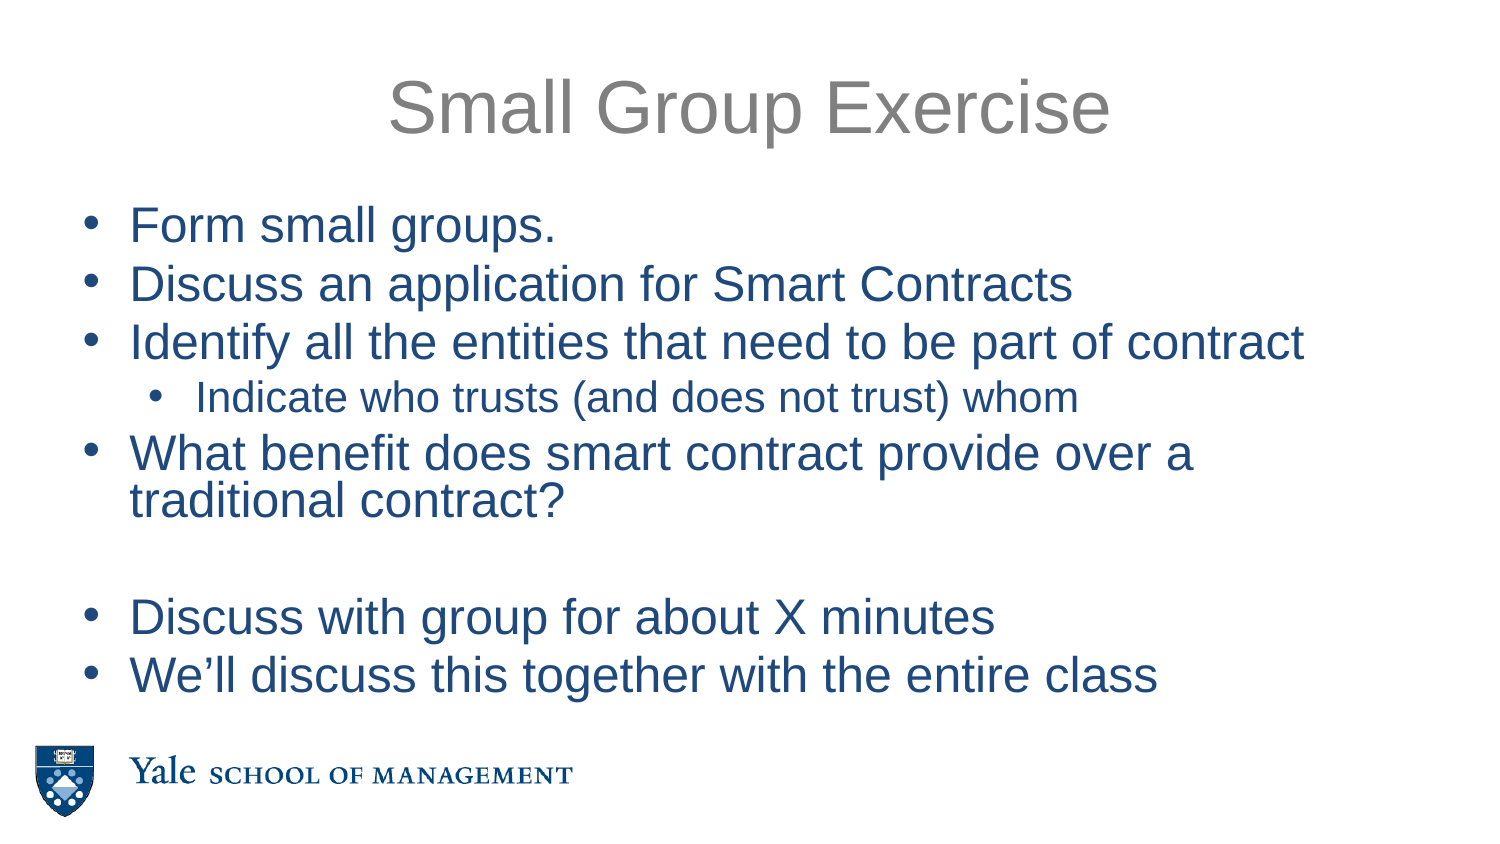

# Small Group Exercise
Form small groups.
Discuss an application for Smart Contracts
Identify all the entities that need to be part of contract
Indicate who trusts (and does not trust) whom
What benefit does smart contract provide over a traditional contract?

Discuss with group for about X minutes
We’ll discuss this together with the entire class
32